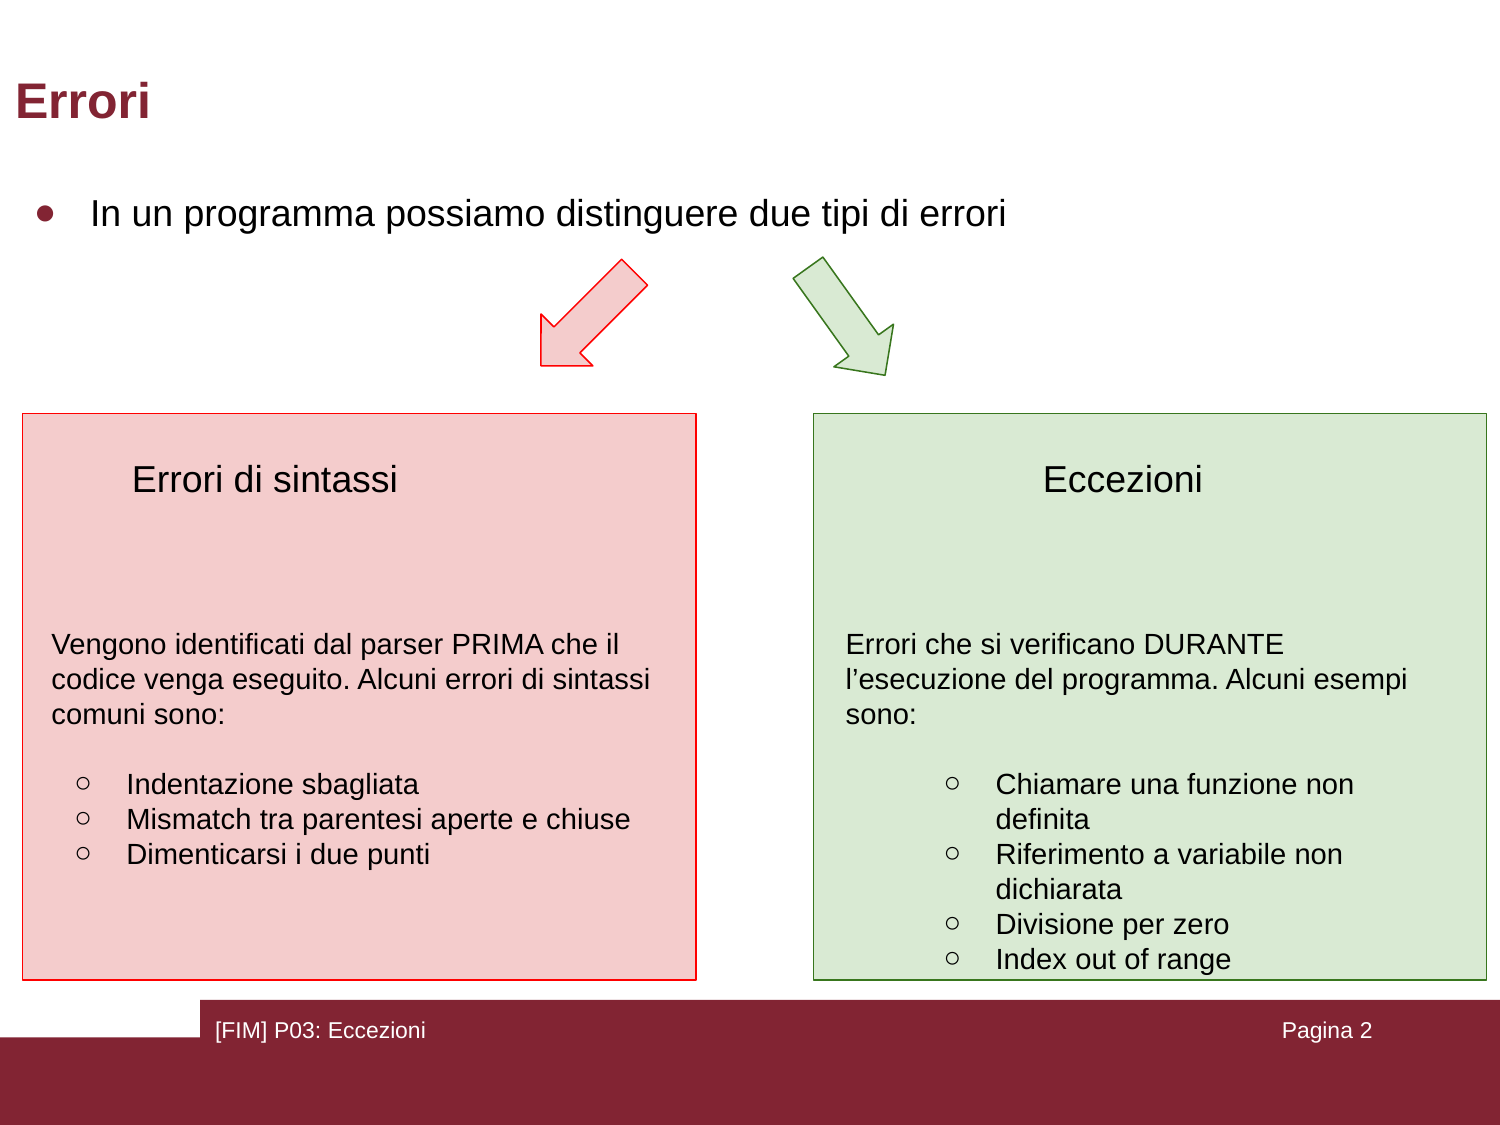

# Errori
In un programma possiamo distinguere due tipi di errori

Errori di sintassi
Eccezioni
Errori che si verificano DURANTE l’esecuzione del programma. Alcuni esempi sono:

Chiamare una funzione non definita
Riferimento a variabile non dichiarata
Divisione per zero
Index out of range
Vengono identificati dal parser PRIMA che il codice venga eseguito. Alcuni errori di sintassi comuni sono:

Indentazione sbagliata
Mismatch tra parentesi aperte e chiuse
Dimenticarsi i due punti
[FIM] P03: Eccezioni
Pagina 2